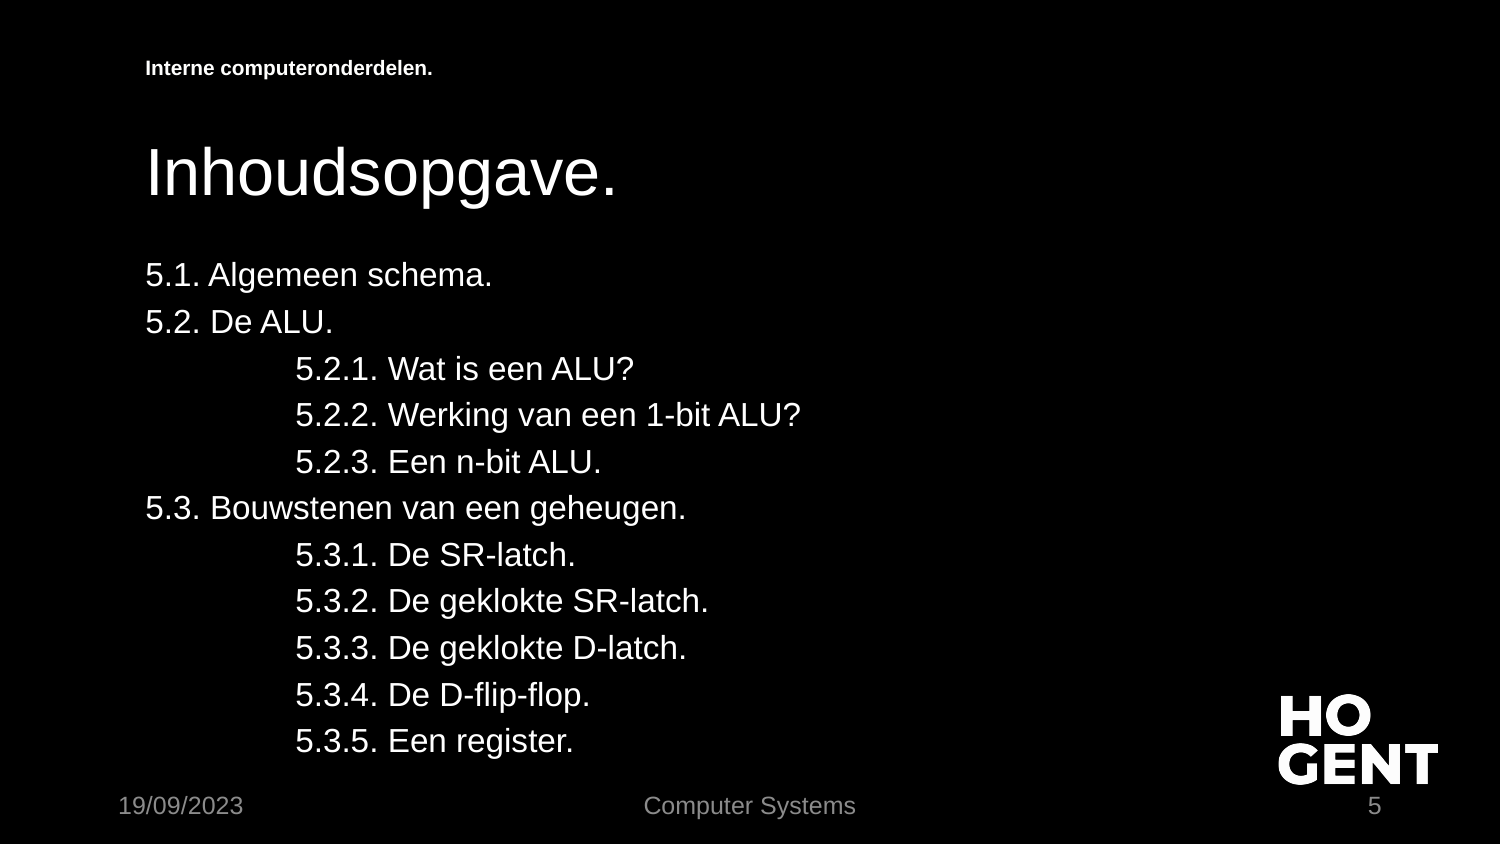

Interne computeronderdelen.
# Inhoudsopgave.
5.1. Algemeen schema.
5.2. De ALU.
	5.2.1. Wat is een ALU?
	5.2.2. Werking van een 1-bit ALU?
	5.2.3. Een n-bit ALU.
5.3. Bouwstenen van een geheugen.
	5.3.1. De SR-latch.
	5.3.2. De geklokte SR-latch.
	5.3.3. De geklokte D-latch.
	5.3.4. De D-flip-flop.
	5.3.5. Een register.
19/09/2023
Computer Systems
5